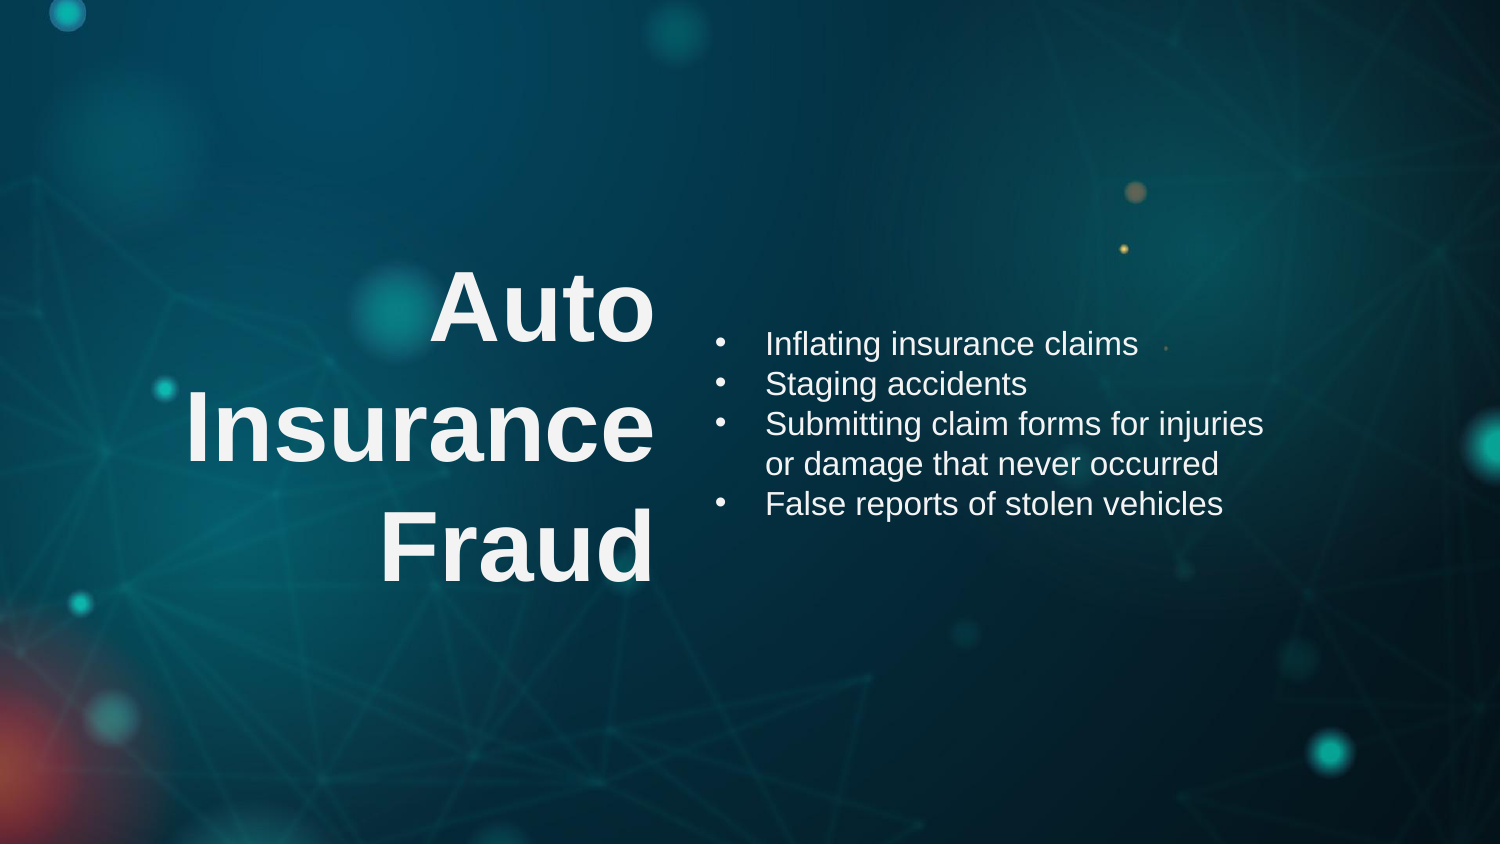

Inflating insurance claims
Staging accidents
Submitting claim forms for injuries or damage that never occurred
False reports of stolen vehicles
# Auto Insurance Fraud